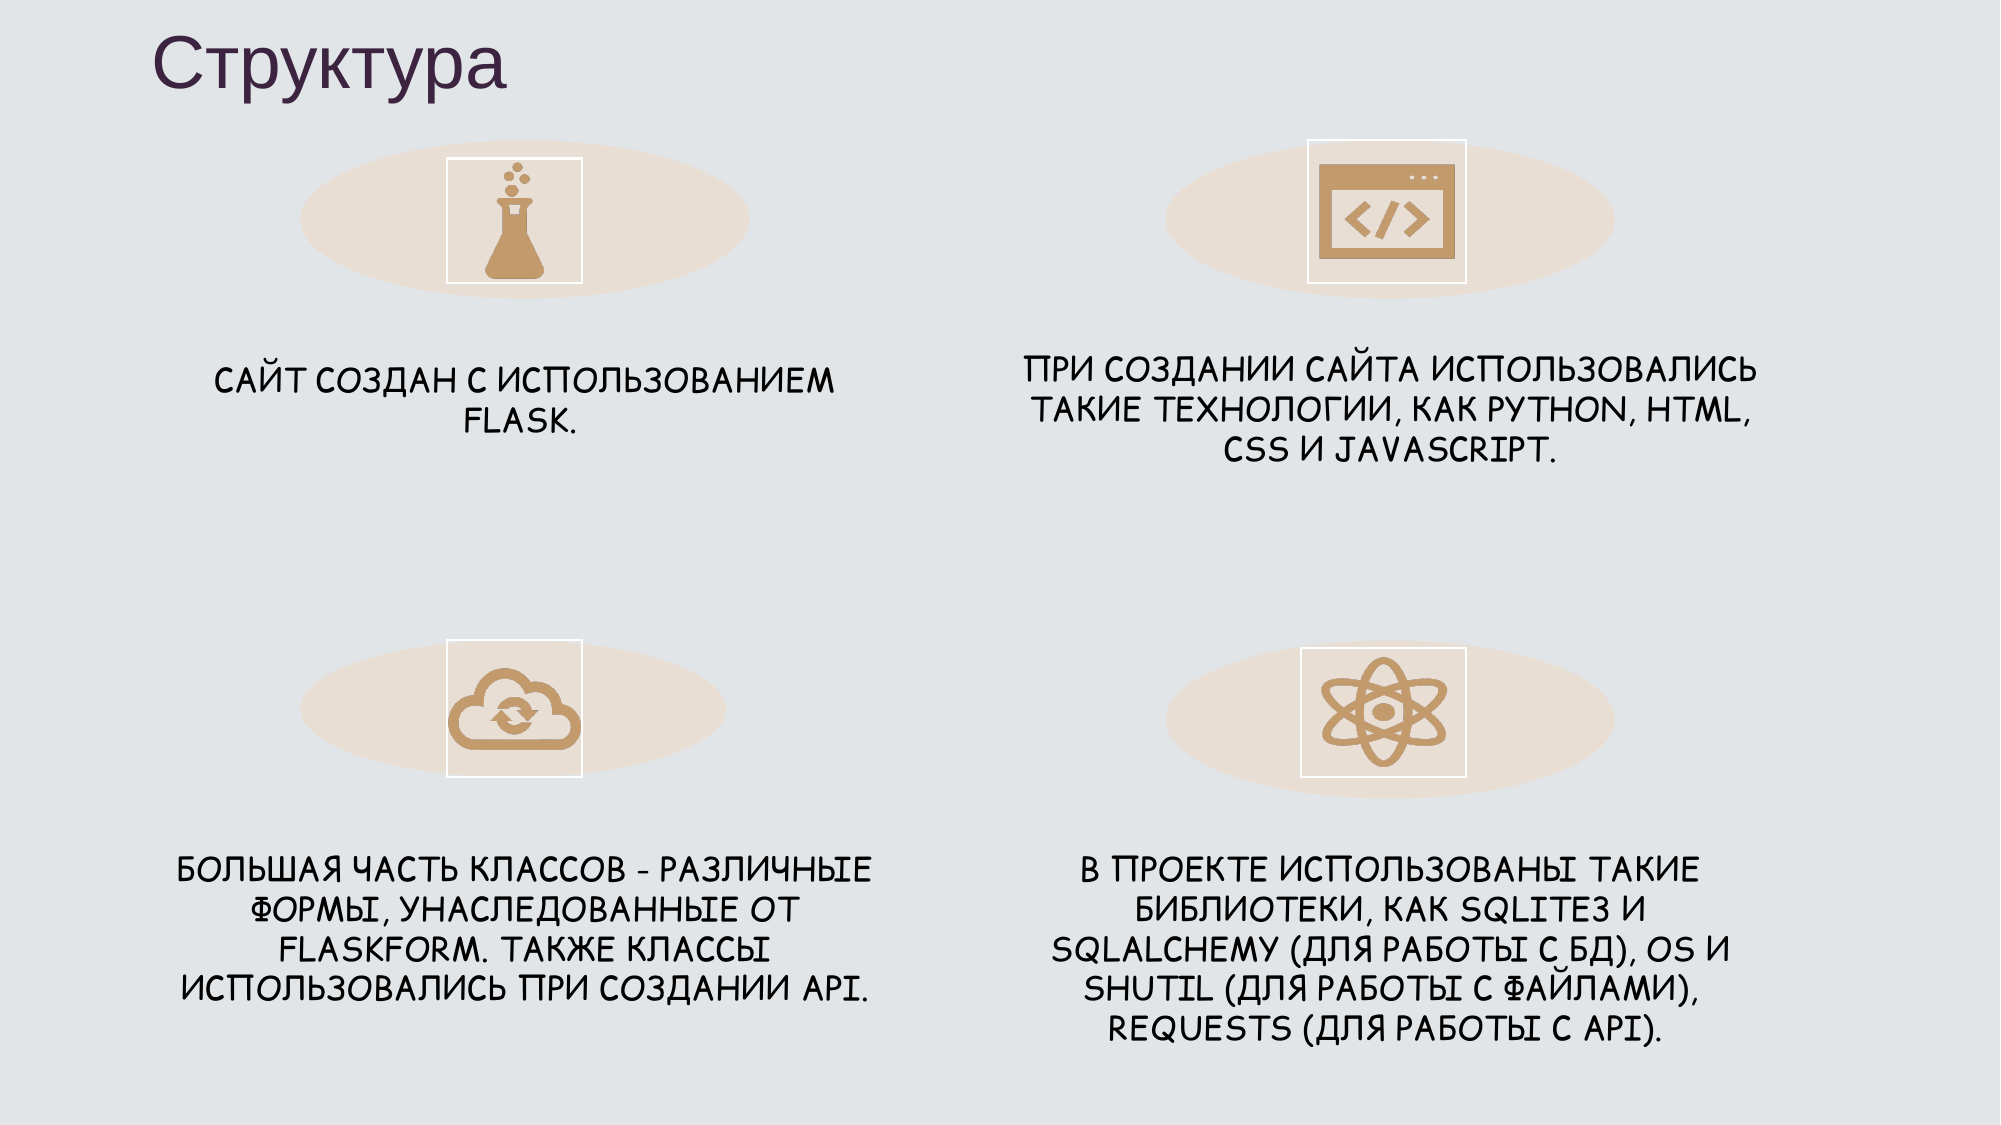

# Структура

При создании сайта использовались такие технологии, как Python, HTML, CSS и JavaScript.
Сайт создан с использованием Flask.

Большая часть классов - различные формы, унаследованные от FlaskForm. Также классы использовались при создании API.
В проекте использованы такие библиотеки, как sqlite3 и SQLAlchemy (для работы с БД), os и shutil (для работы с файлами), requests (для работы с API).